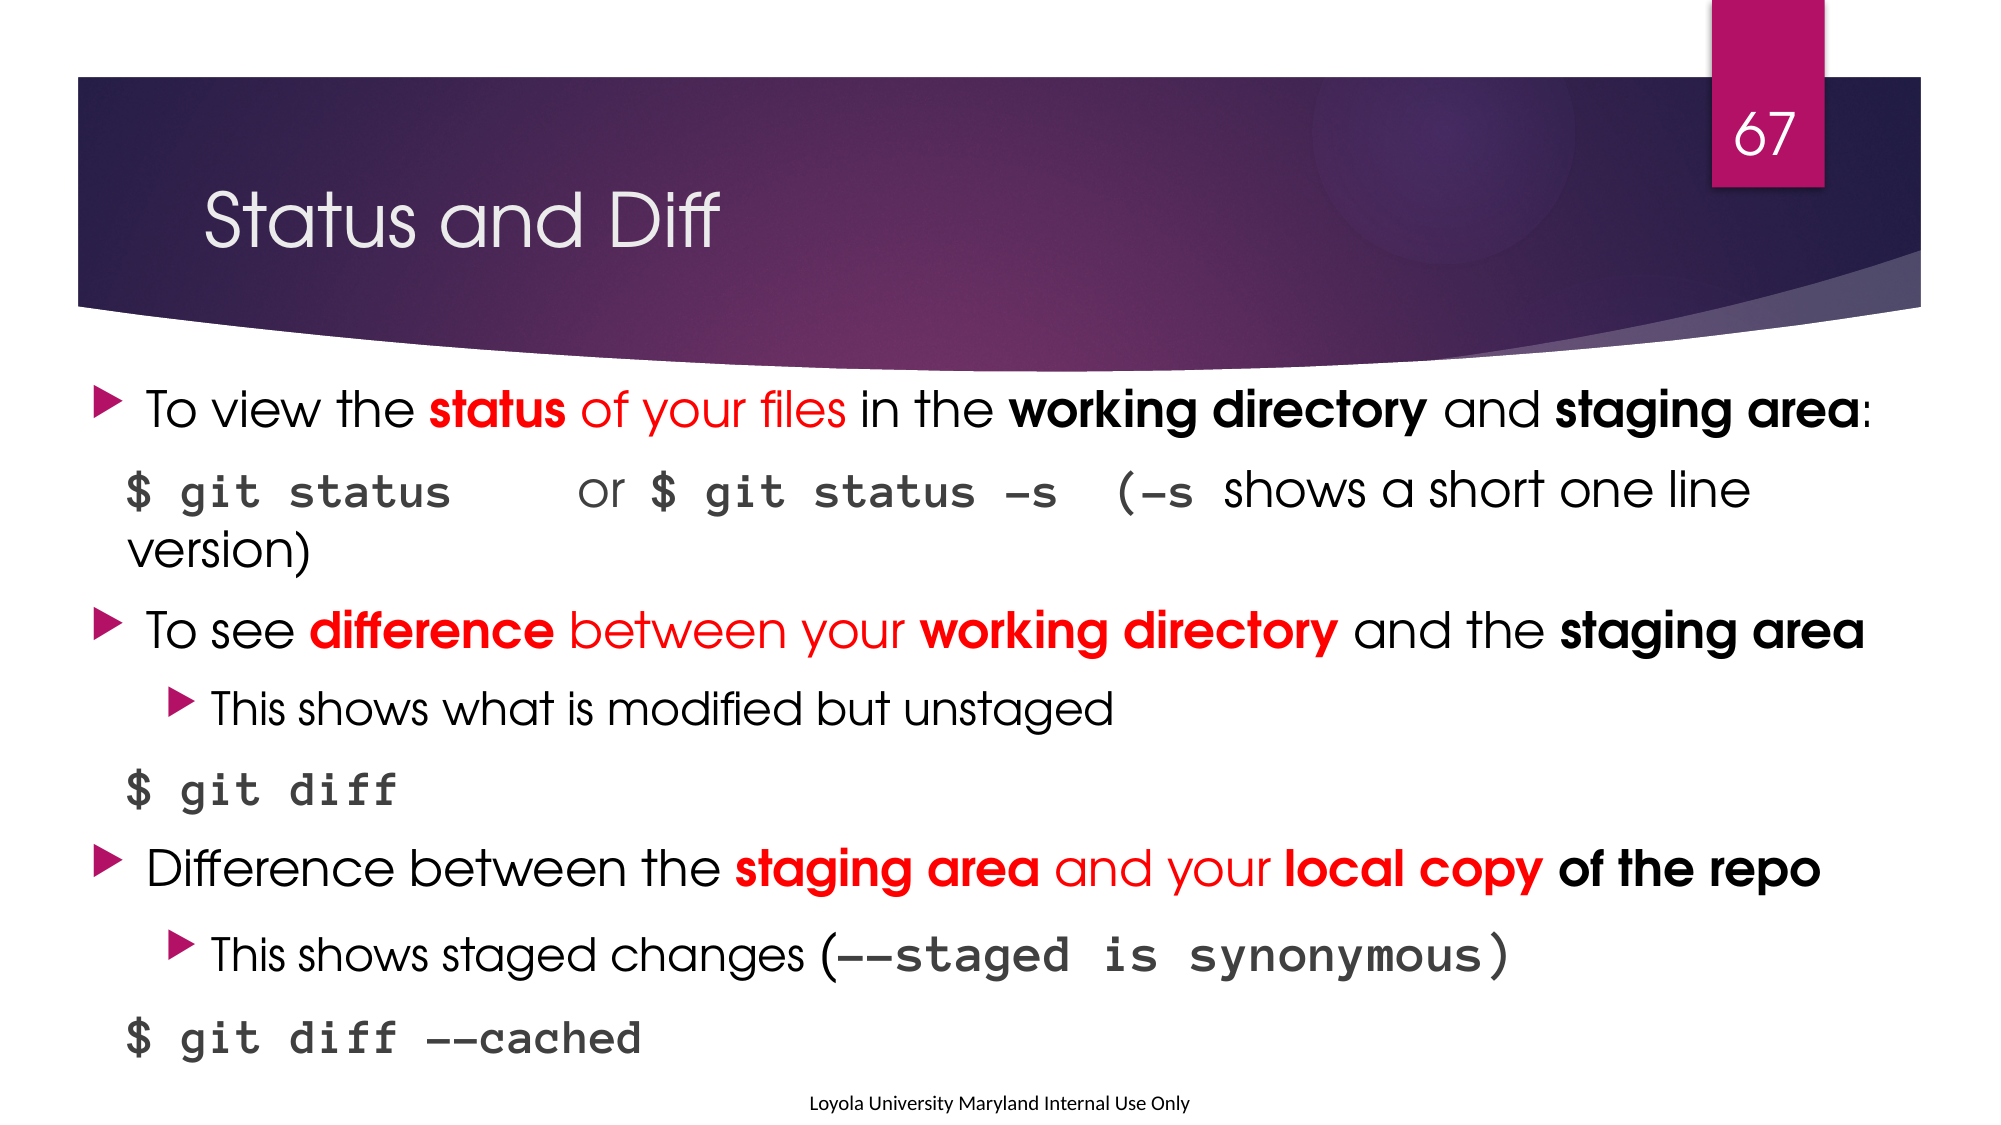

67
# Status and Diff
To view the status of your files in the working directory and staging area:
$ git status	or $ git status –s  (-s shows a short one line version)
To see difference between your working directory and the staging area
This shows what is modified but unstaged
$ git diff
Difference between the staging area and your local copy of the repo
This shows staged changes (--staged is synonymous)
$ git diff --cached